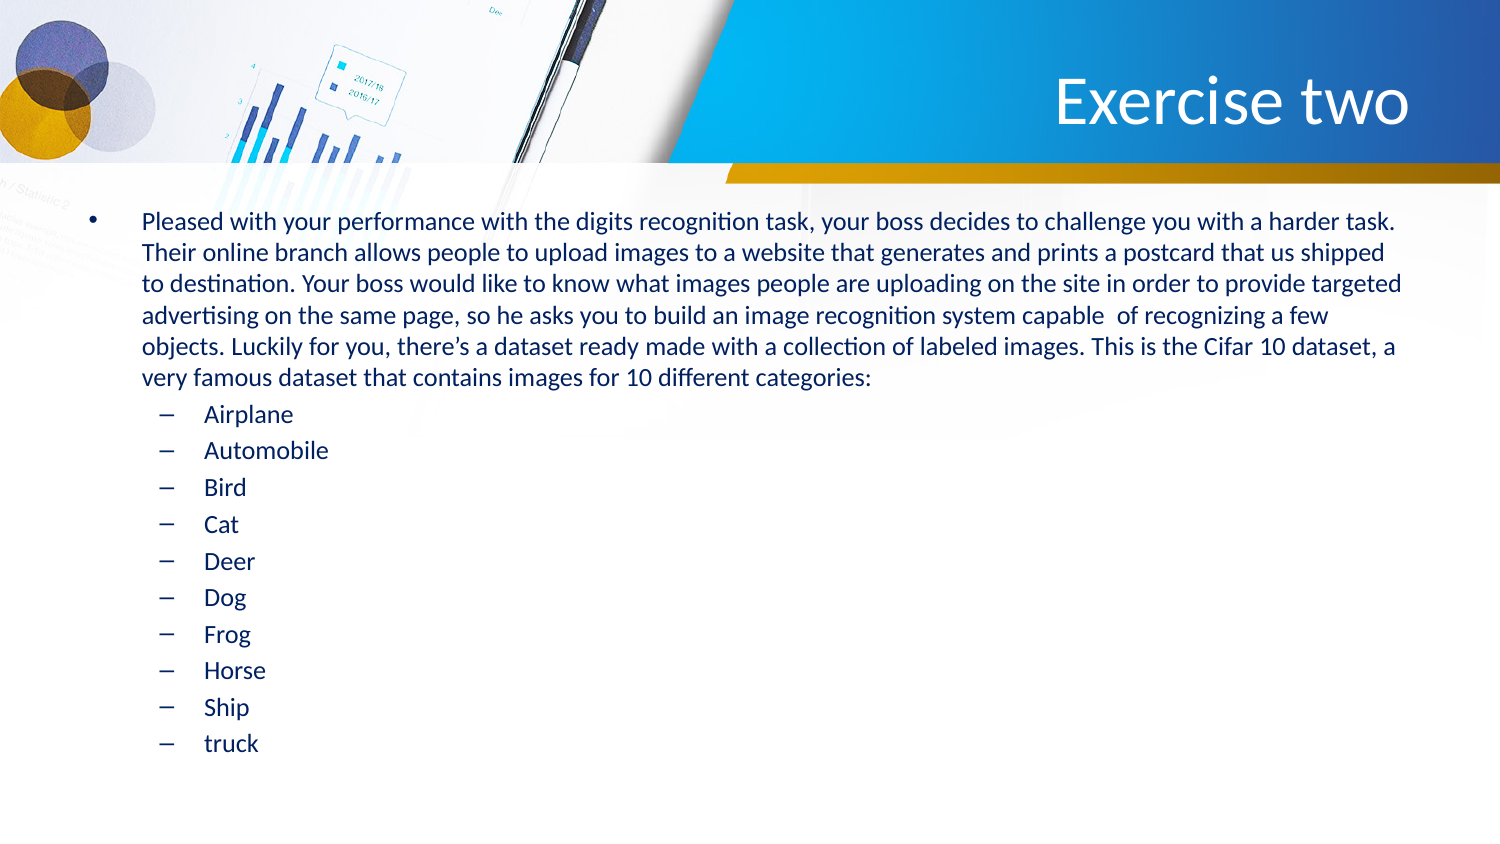

# Exercise two
Pleased with your performance with the digits recognition task, your boss decides to challenge you with a harder task. Their online branch allows people to upload images to a website that generates and prints a postcard that us shipped to destination. Your boss would like to know what images people are uploading on the site in order to provide targeted advertising on the same page, so he asks you to build an image recognition system capable  of recognizing a few objects. Luckily for you, there’s a dataset ready made with a collection of labeled images. This is the Cifar 10 dataset, a very famous dataset that contains images for 10 different categories:
Airplane
Automobile
Bird
Cat
Deer
Dog
Frog
Horse
Ship
truck